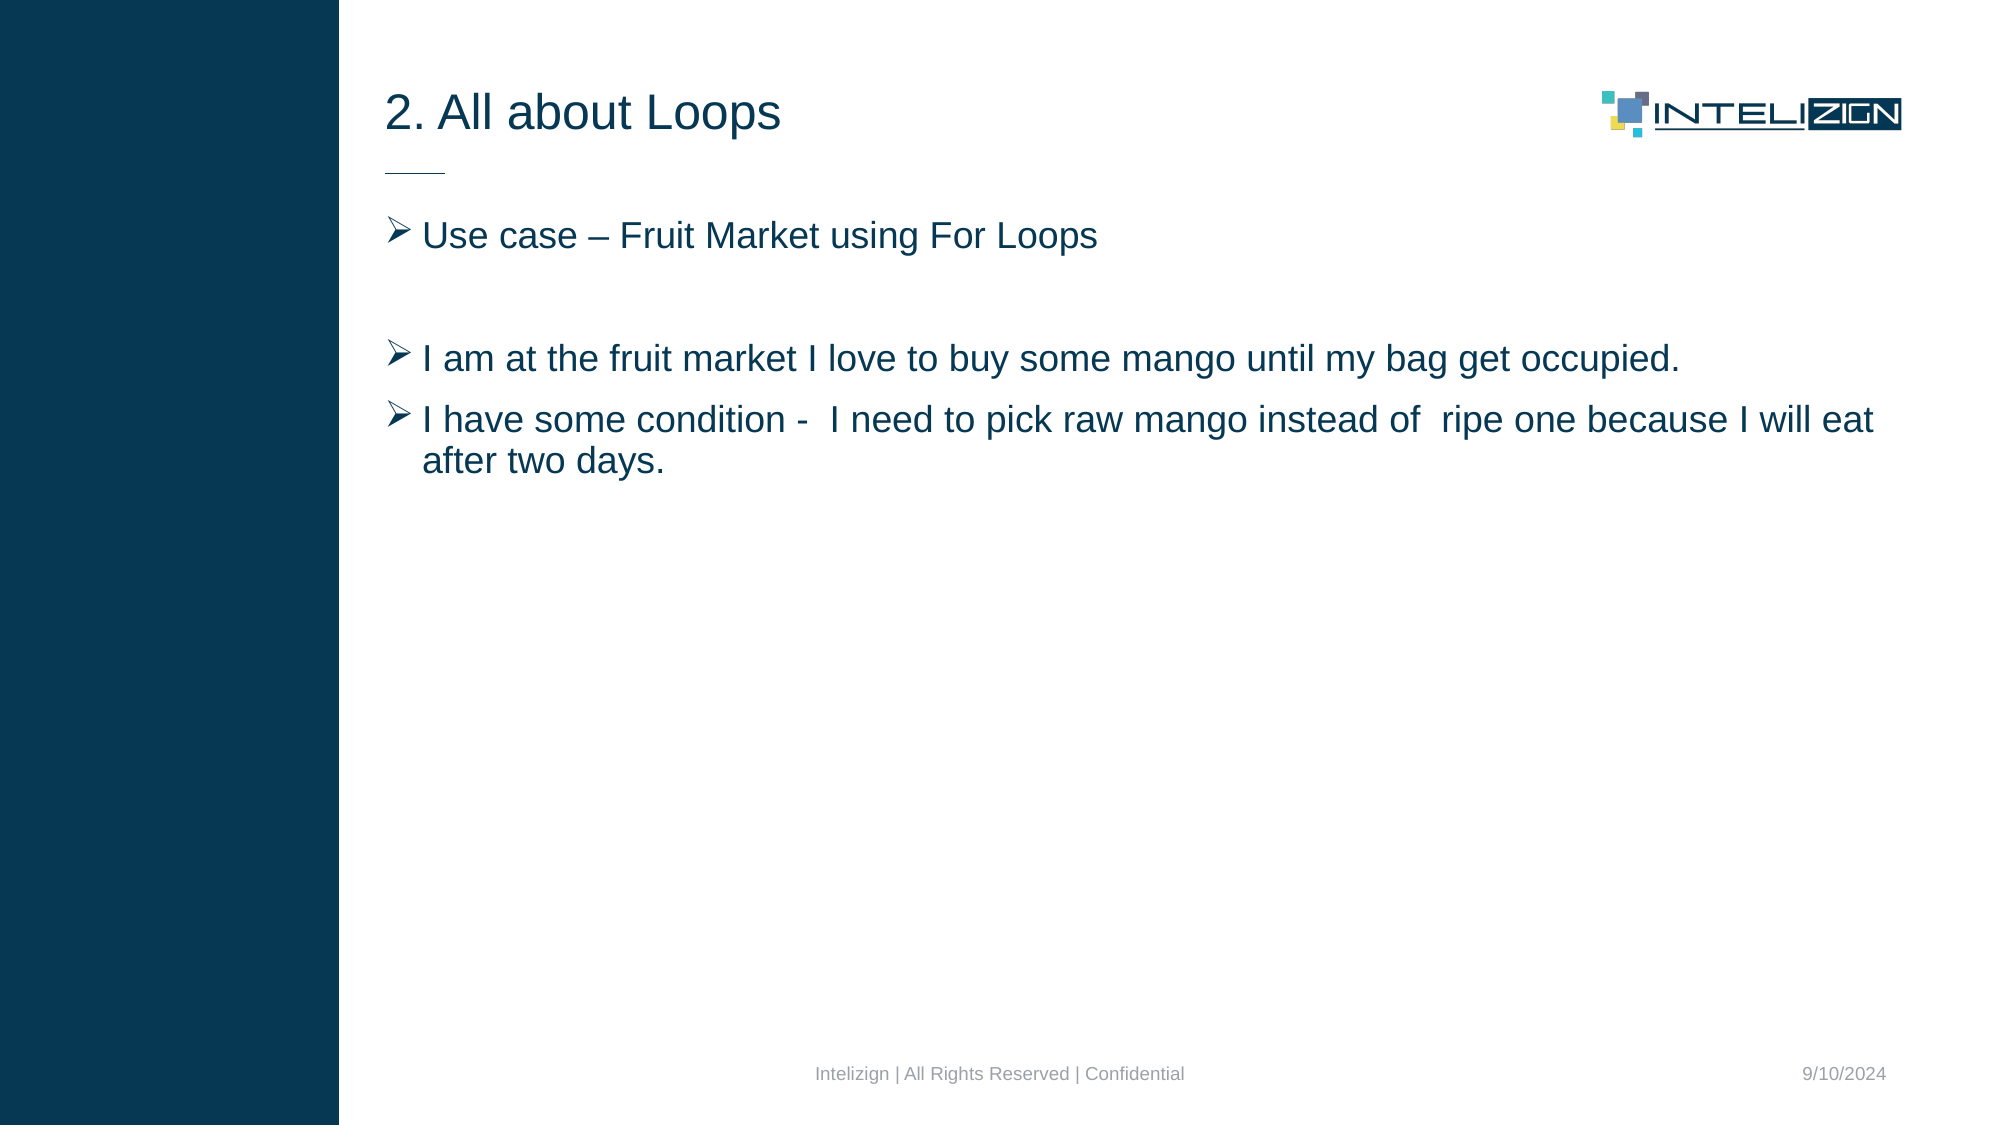

# 2. All about Loops
Use case – Fruit Market using For Loops

I am at the fruit market I love to buy some mango until my bag get occupied.
I have some condition -  I need to pick raw mango instead of  ripe one because I will eat after two days.

Intelizign | All Rights Reserved | Confidential
9/10/2024